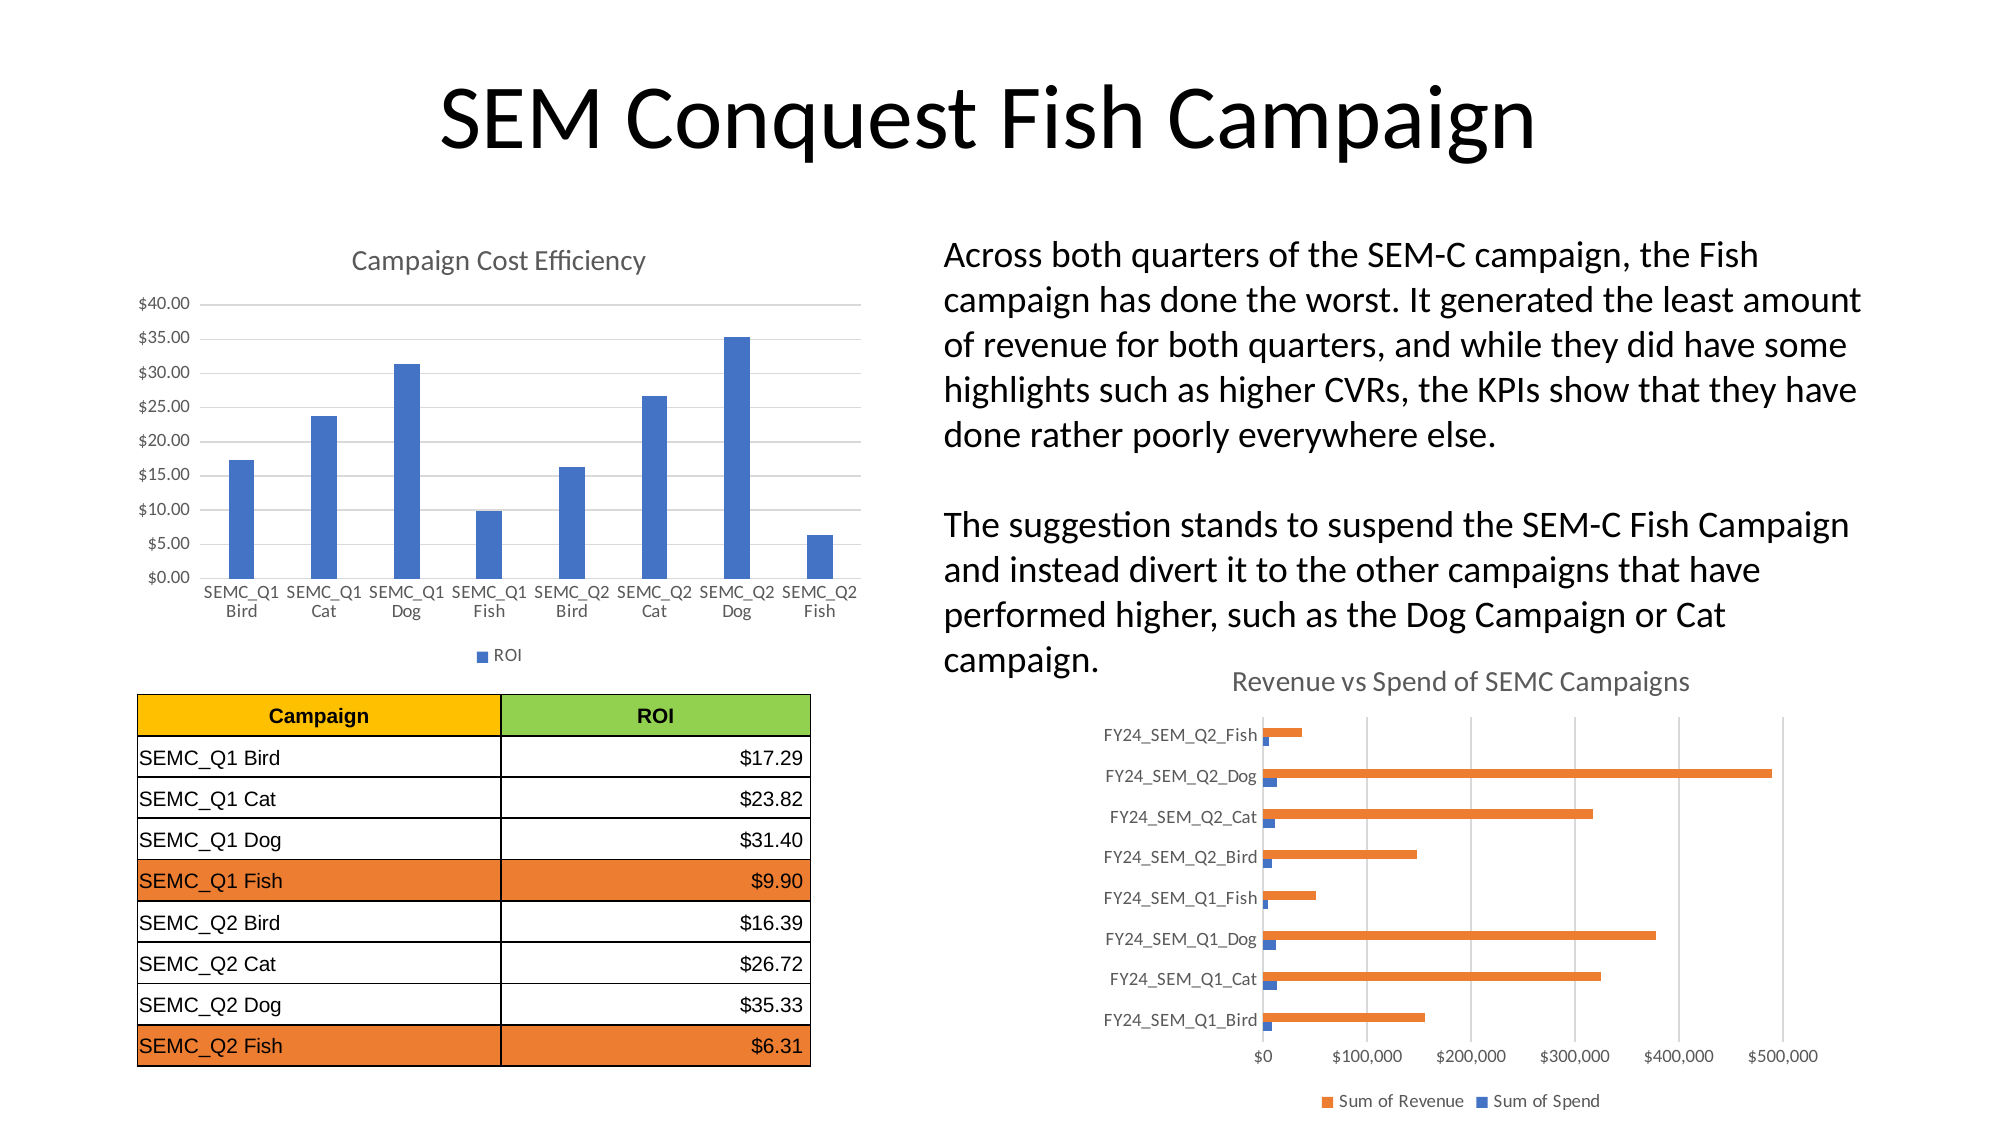

# SEM Conquest Fish Campaign

Across both quarters of the SEM-C campaign, the Fish campaign has done the worst. It generated the least amount of revenue for both quarters, and while they did have some highlights such as higher CVRs, the KPIs show that they have done rather poorly everywhere else.

The suggestion stands to suspend the SEM-C Fish Campaign and instead divert it to the other campaigns that have performed higher, such as the Dog Campaign or Cat campaign.

### Chart: Campaign Cost Efficiency

| Category | ROI |
|---|---|
| SEMC_Q1 Bird | 17.29 |
| SEMC_Q1 Cat | 23.82 |
| SEMC_Q1 Dog | 31.4 |
| SEMC_Q1 Fish | 9.9 |
| SEMC_Q2 Bird | 16.39 |
| SEMC_Q2 Cat | 26.72 |
| SEMC_Q2 Dog | 35.33 |
| SEMC_Q2 Fish | 6.31 |

### Chart: Revenue vs Spend of SEMC Campaigns

| Category | Sum of Spend | Sum of Revenue |
|---|---|---|
| FY24_SEM_Q1_Bird | 9036.991461538462 | 156276.90300000002 |
| FY24_SEM_Q1_Cat | 13636.160769230768 | 324878.20800000004 |
| FY24_SEM_Q1_Dog | 12036.59646153846 | 377938.10400000005 |
| FY24_SEM_Q1_Fish | 5167.672628205129 | 51181.98571428572 |
| FY24_SEM_Q2_Bird | 9066.088 | 148560.837 |
| FY24_SEM_Q2_Cat | 11901.842 | 317973.84400000004 |
| FY24_SEM_Q2_Dog | 13864.012 | 489805.17400000006 |
| FY24_SEM_Q2_Fish | 6005.074166666667 | 37870.189880952385 |
| Campaign | ROI |
| --- | --- |
| SEMC\_Q1 Bird | $17.29 |
| SEMC\_Q1 Cat | $23.82 |
| SEMC\_Q1 Dog | $31.40 |
| SEMC\_Q1 Fish | $9.90 |
| SEMC\_Q2 Bird | $16.39 |
| SEMC\_Q2 Cat | $26.72 |
| SEMC\_Q2 Dog | $35.33 |
| SEMC\_Q2 Fish | $6.31 |